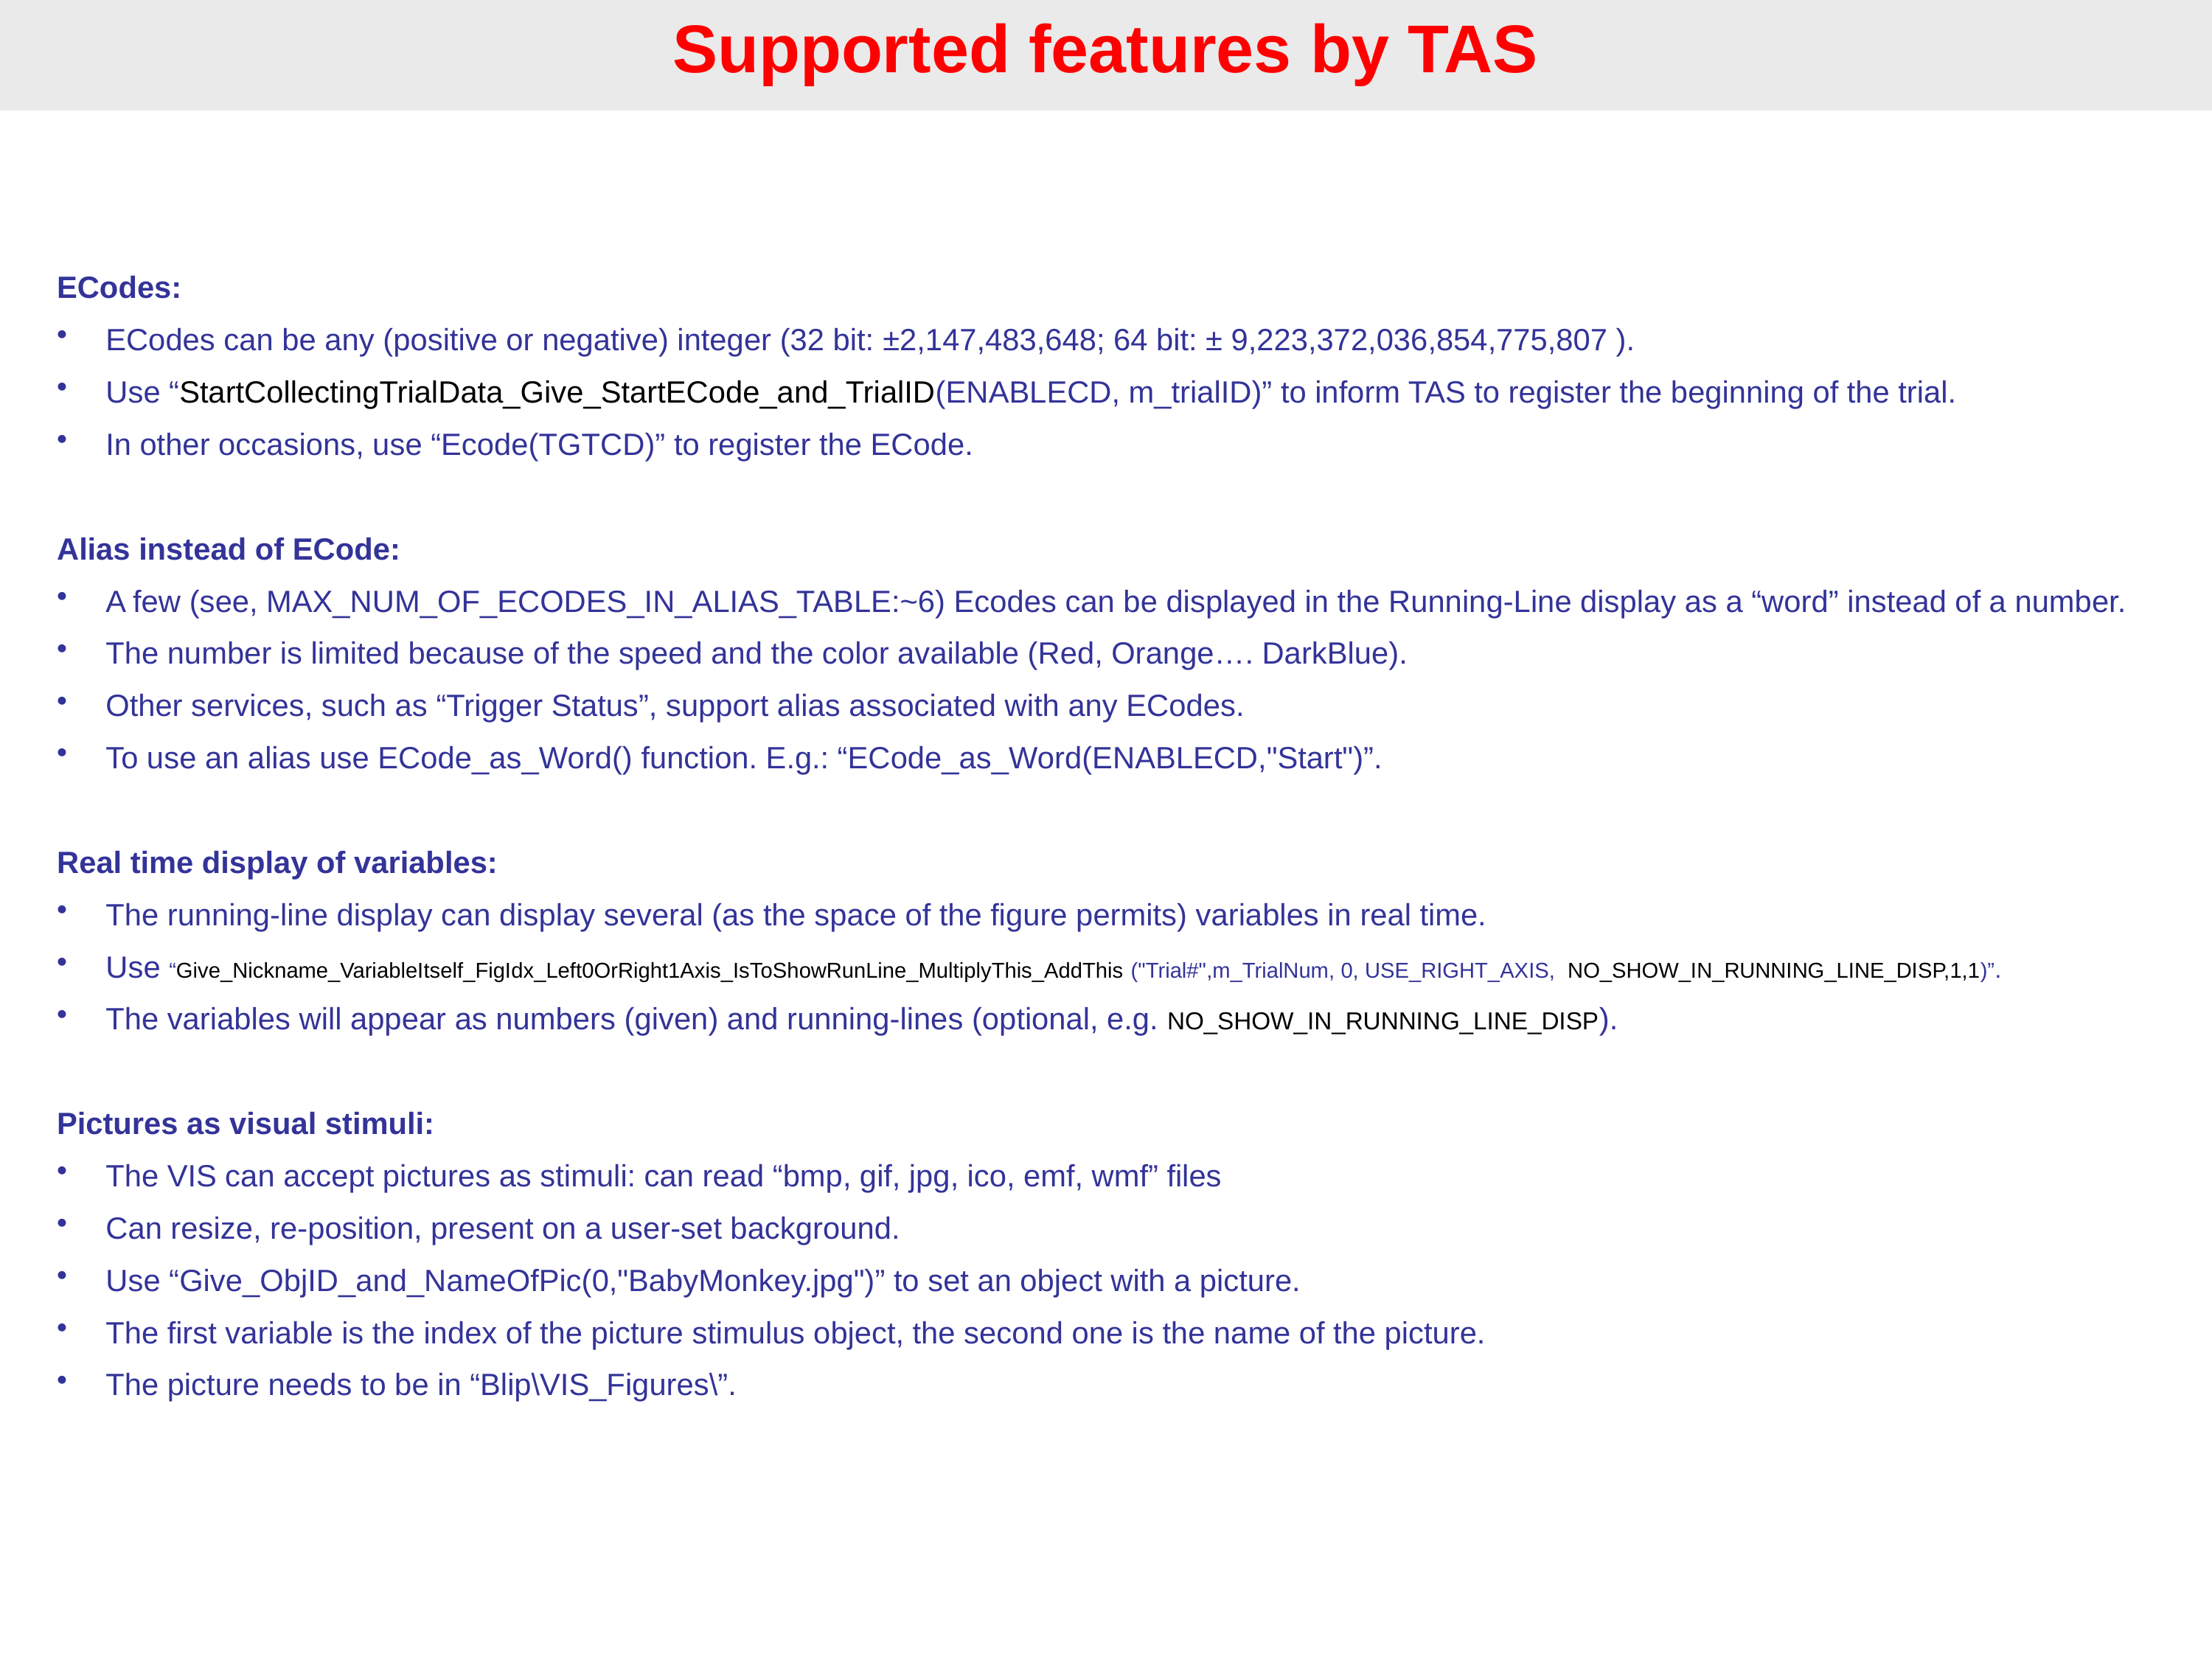

Supported features by TAS
ECodes:
ECodes can be any (positive or negative) integer (32 bit: ±2,147,483,648; 64 bit: ± 9,223,372,036,854,775,807 ).
Use “StartCollectingTrialData_Give_StartECode_and_TrialID(ENABLECD, m_trialID)” to inform TAS to register the beginning of the trial.
In other occasions, use “Ecode(TGTCD)” to register the ECode.

Alias instead of ECode:
A few (see, MAX_NUM_OF_ECODES_IN_ALIAS_TABLE:~6) Ecodes can be displayed in the Running-Line display as a “word” instead of a number.
The number is limited because of the speed and the color available (Red, Orange…. DarkBlue).
Other services, such as “Trigger Status”, support alias associated with any ECodes.
To use an alias use ECode_as_Word() function. E.g.: “ECode_as_Word(ENABLECD,"Start")”.

Real time display of variables:
The running-line display can display several (as the space of the figure permits) variables in real time.
Use “Give_Nickname_VariableItself_FigIdx_Left0OrRight1Axis_IsToShowRunLine_MultiplyThis_AddThis ("Trial#",m_TrialNum, 0, USE_RIGHT_AXIS,  NO_SHOW_IN_RUNNING_LINE_DISP,1,1)”.
The variables will appear as numbers (given) and running-lines (optional, e.g. NO_SHOW_IN_RUNNING_LINE_DISP).

Pictures as visual stimuli:
The VIS can accept pictures as stimuli: can read “bmp, gif, jpg, ico, emf, wmf” files
Can resize, re-position, present on a user-set background.
Use “Give_ObjID_and_NameOfPic(0,"BabyMonkey.jpg")” to set an object with a picture.
The first variable is the index of the picture stimulus object, the second one is the name of the picture.
The picture needs to be in “Blip\VIS_Figures\”.